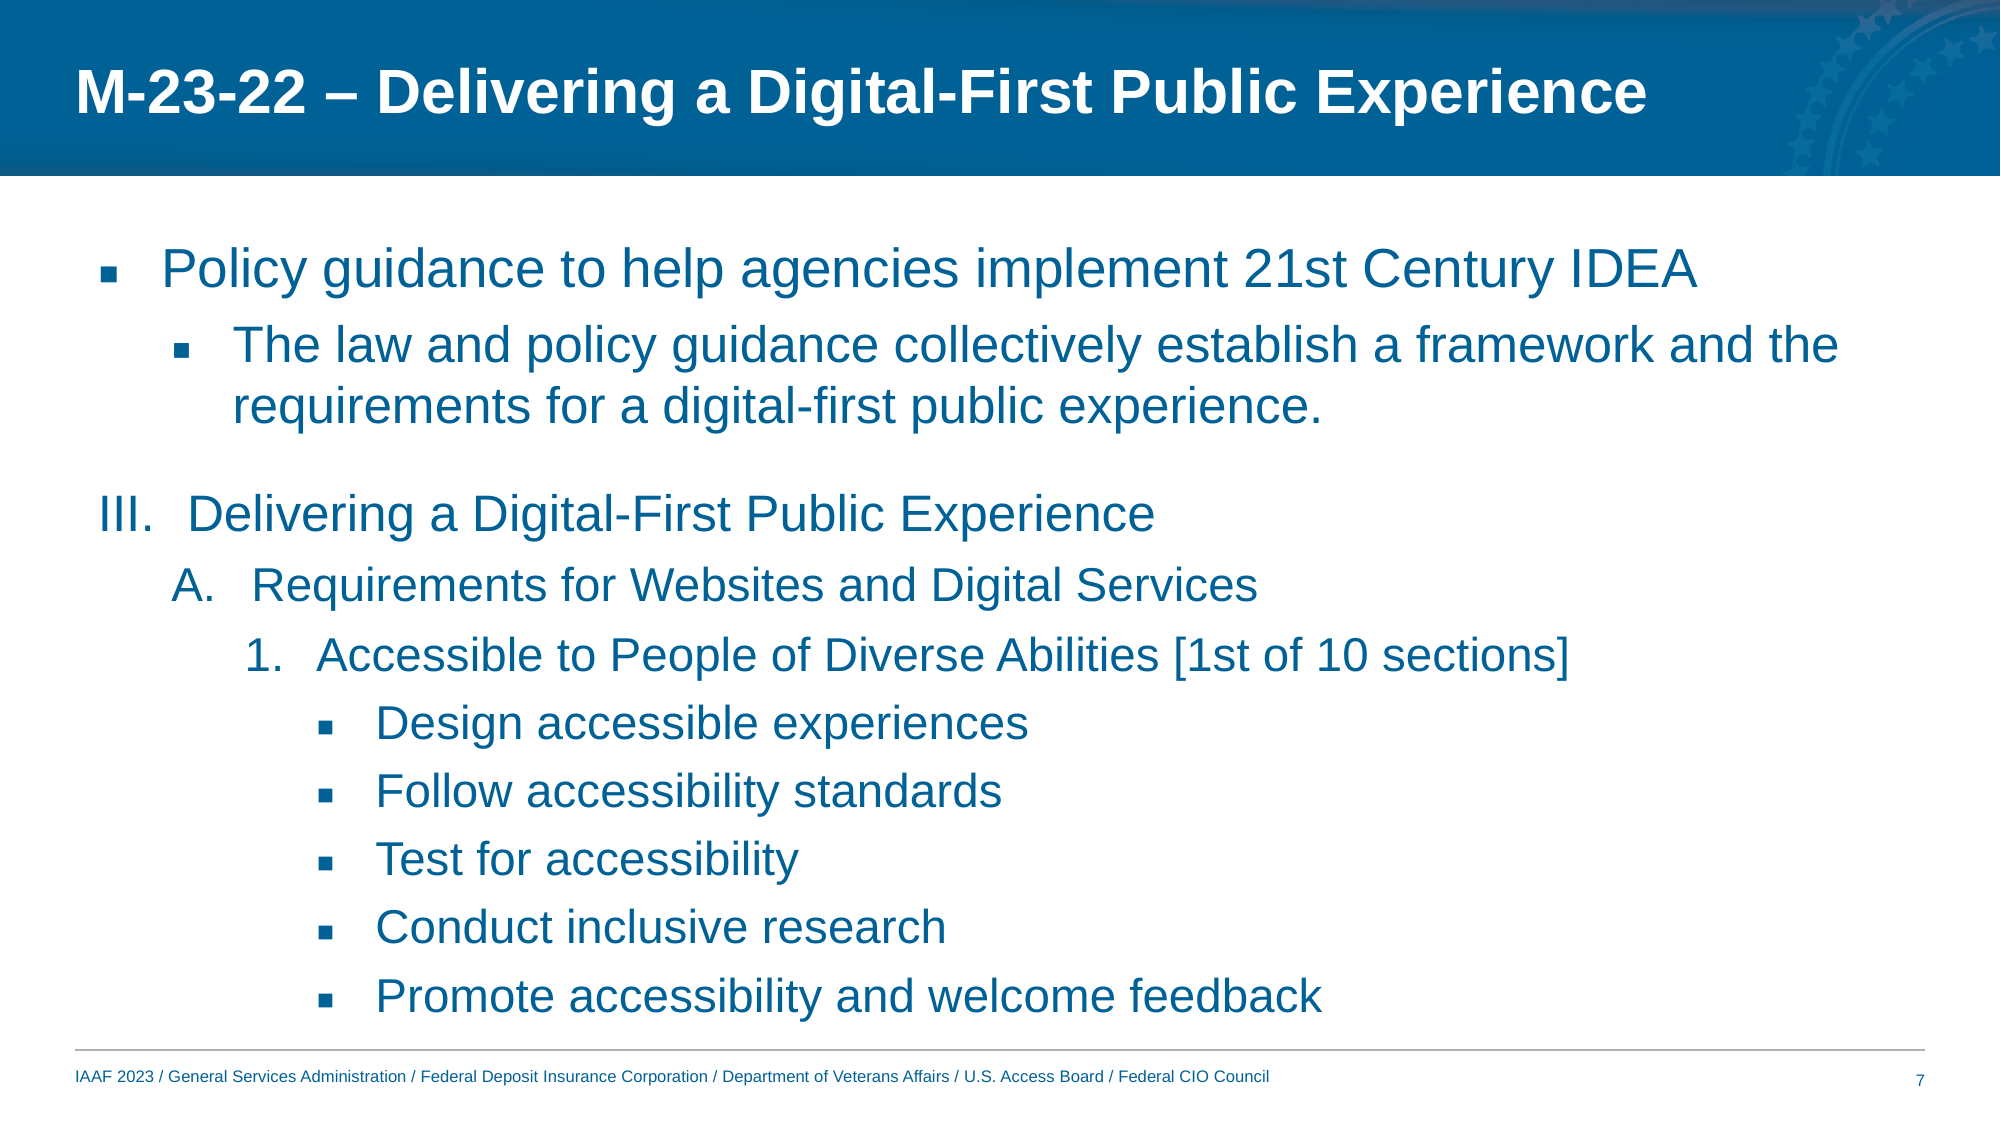

# M-23-22 – Delivering a Digital-First Public Experience
Policy guidance to help agencies implement 21st Century IDEA
The law and policy guidance collectively establish a framework and the requirements for a digital-first public experience.
Delivering a Digital-First Public Experience
Requirements for Websites and Digital Services
Accessible to People of Diverse Abilities [1st of 10 sections]
Design accessible experiences
Follow accessibility standards
Test for accessibility
Conduct inclusive research
Promote accessibility and welcome feedback
7